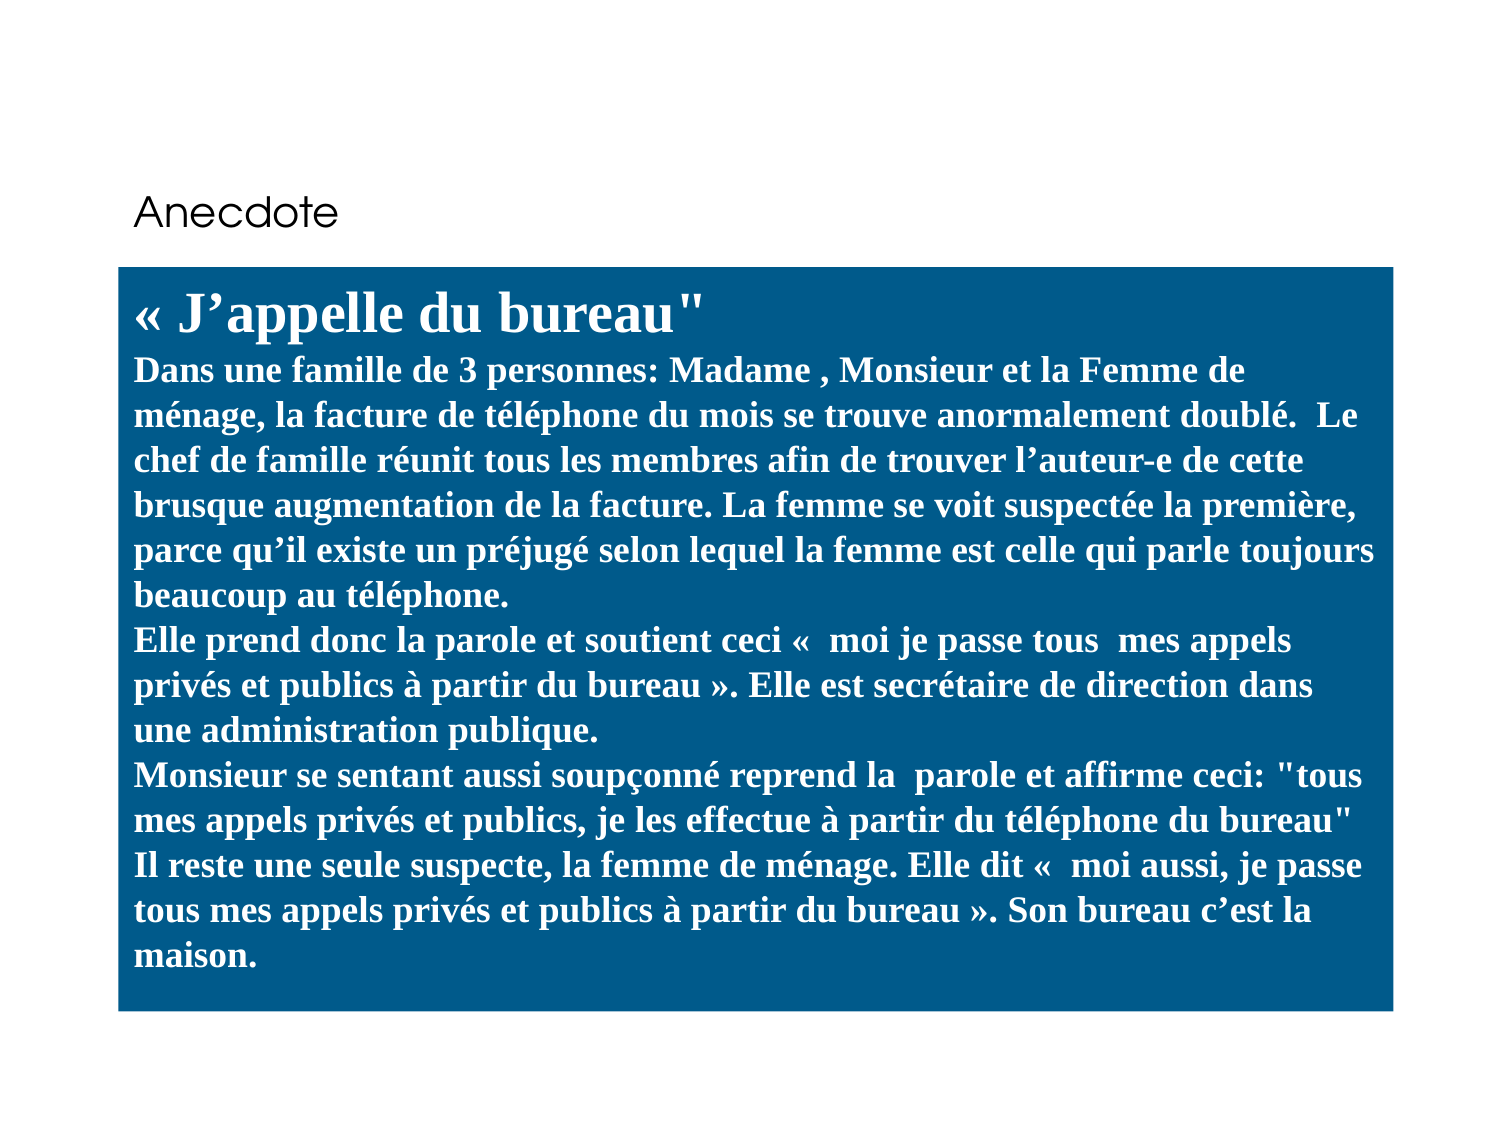

Anecdote
# « J’appelle du bureau" Dans une famille de 3 personnes: Madame , Monsieur et la Femme de ménage, la facture de téléphone du mois se trouve anormalement doublé.  Le chef de famille réunit tous les membres afin de trouver l’auteur-e de cette brusque augmentation de la facture. La femme se voit suspectée la première, parce qu’il existe un préjugé selon lequel la femme est celle qui parle toujours beaucoup au téléphone. Elle prend donc la parole et soutient ceci «  moi je passe tous  mes appels privés et publics à partir du bureau ». Elle est secrétaire de direction dans une administration publique. Monsieur se sentant aussi soupçonné reprend la  parole et affirme ceci: "tous mes appels privés et publics, je les effectue à partir du téléphone du bureau" Il reste une seule suspecte, la femme de ménage. Elle dit «  moi aussi, je passe tous mes appels privés et publics à partir du bureau ». Son bureau c’est la maison. Ça s'appelle la foi